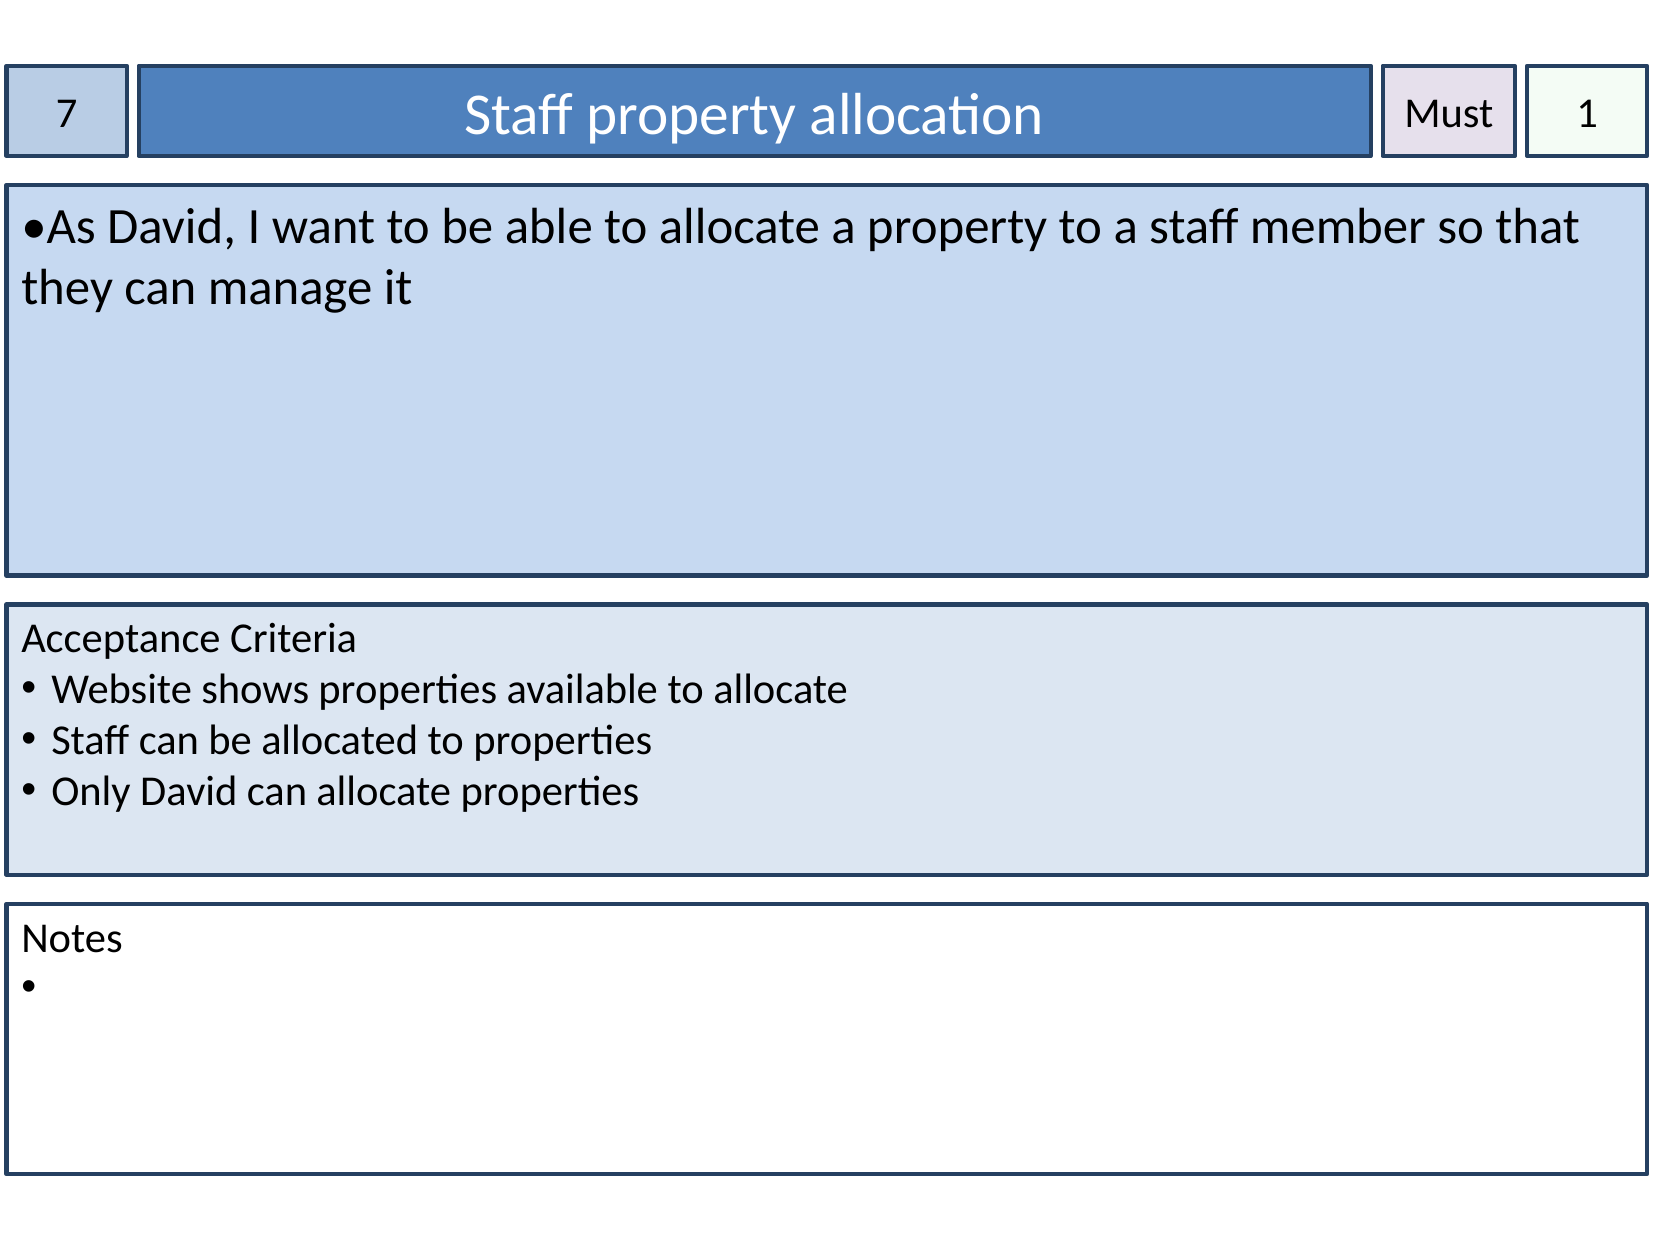

7
Staff property allocation
Must
1
•As David, I want to be able to allocate a property to a staff member so that they can manage it
Acceptance Criteria
Website shows properties available to allocate
Staff can be allocated to properties
Only David can allocate properties

Notes